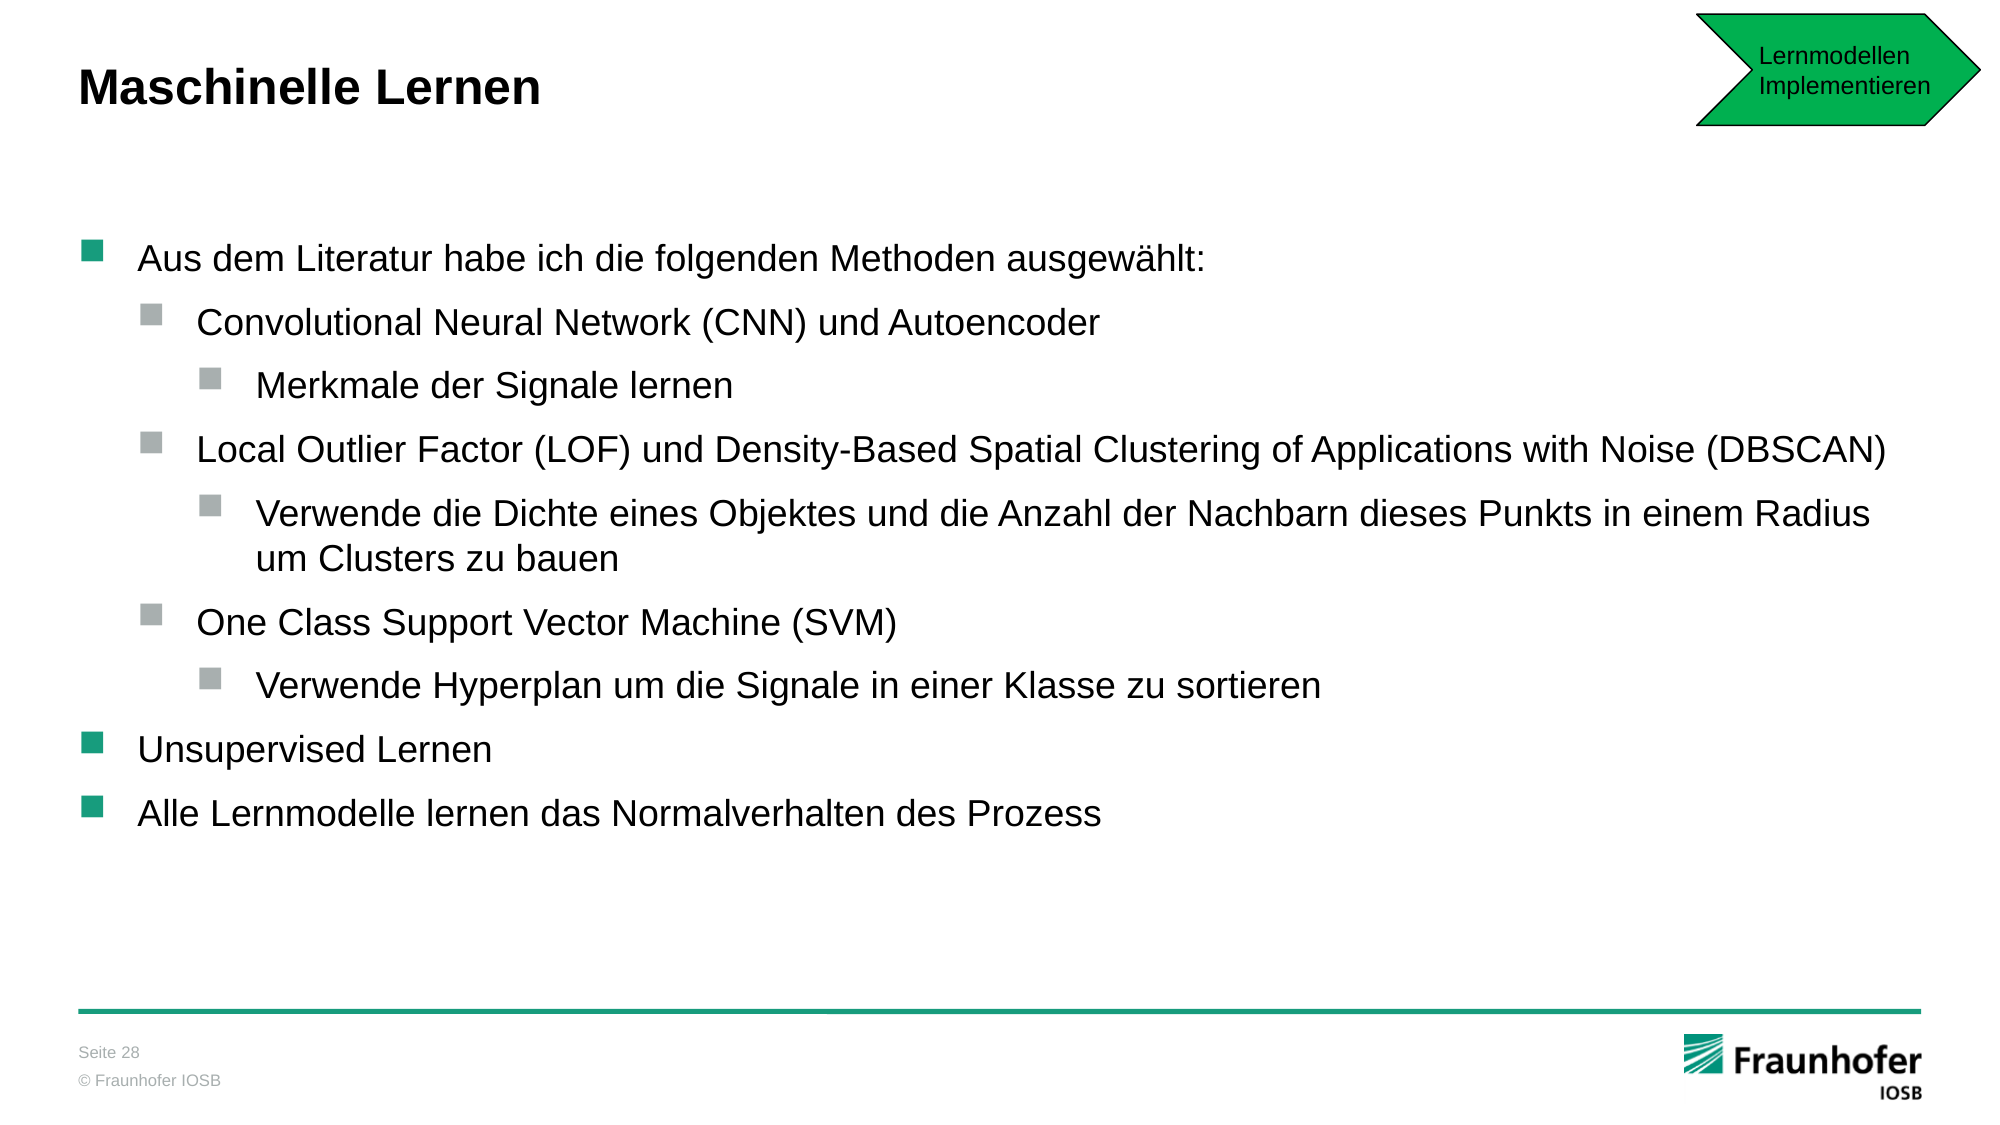

Lernmodellen Implementieren
# Maschinelle Lernen
Aus dem Literatur habe ich die folgenden Methoden ausgewählt:
Convolutional Neural Network (CNN) und Autoencoder
Merkmale der Signale lernen
Local Outlier Factor (LOF) und Density-Based Spatial Clustering of Applications with Noise (DBSCAN)
Verwende die Dichte eines Objektes und die Anzahl der Nachbarn dieses Punkts in einem Radius um Clusters zu bauen
One Class Support Vector Machine (SVM)
Verwende Hyperplan um die Signale in einer Klasse zu sortieren
Unsupervised Lernen
Alle Lernmodelle lernen das Normalverhalten des Prozess

Seite 28